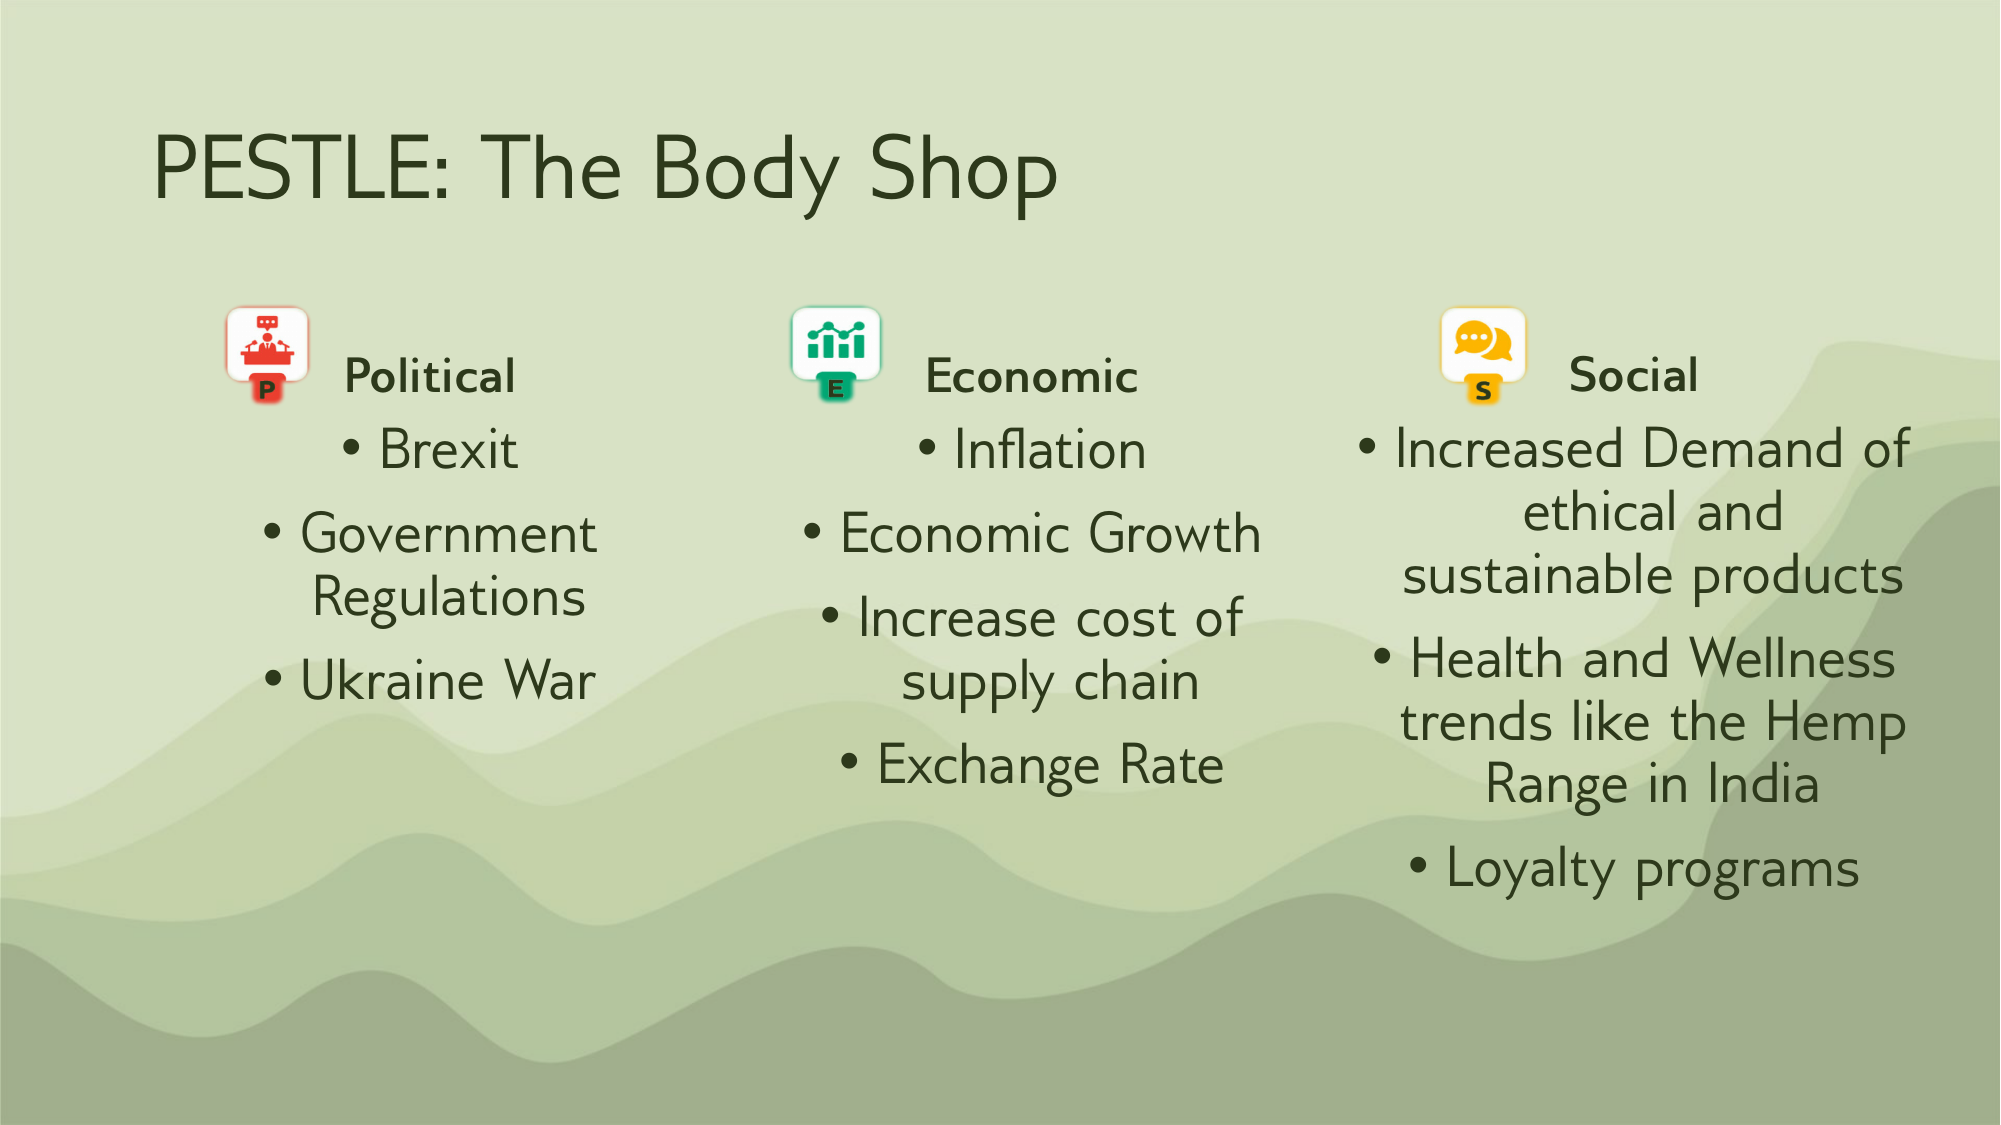

# PESTLE: The Body Shop
Social
Political
Economic

Increased Demand of ethical and sustainable products
Health and Wellness trends like the Hemp Range in India
Loyalty programs

Brexit
Government Regulations
Ukraine War
Inflation
Economic Growth
Increase cost of supply chain
Exchange Rate